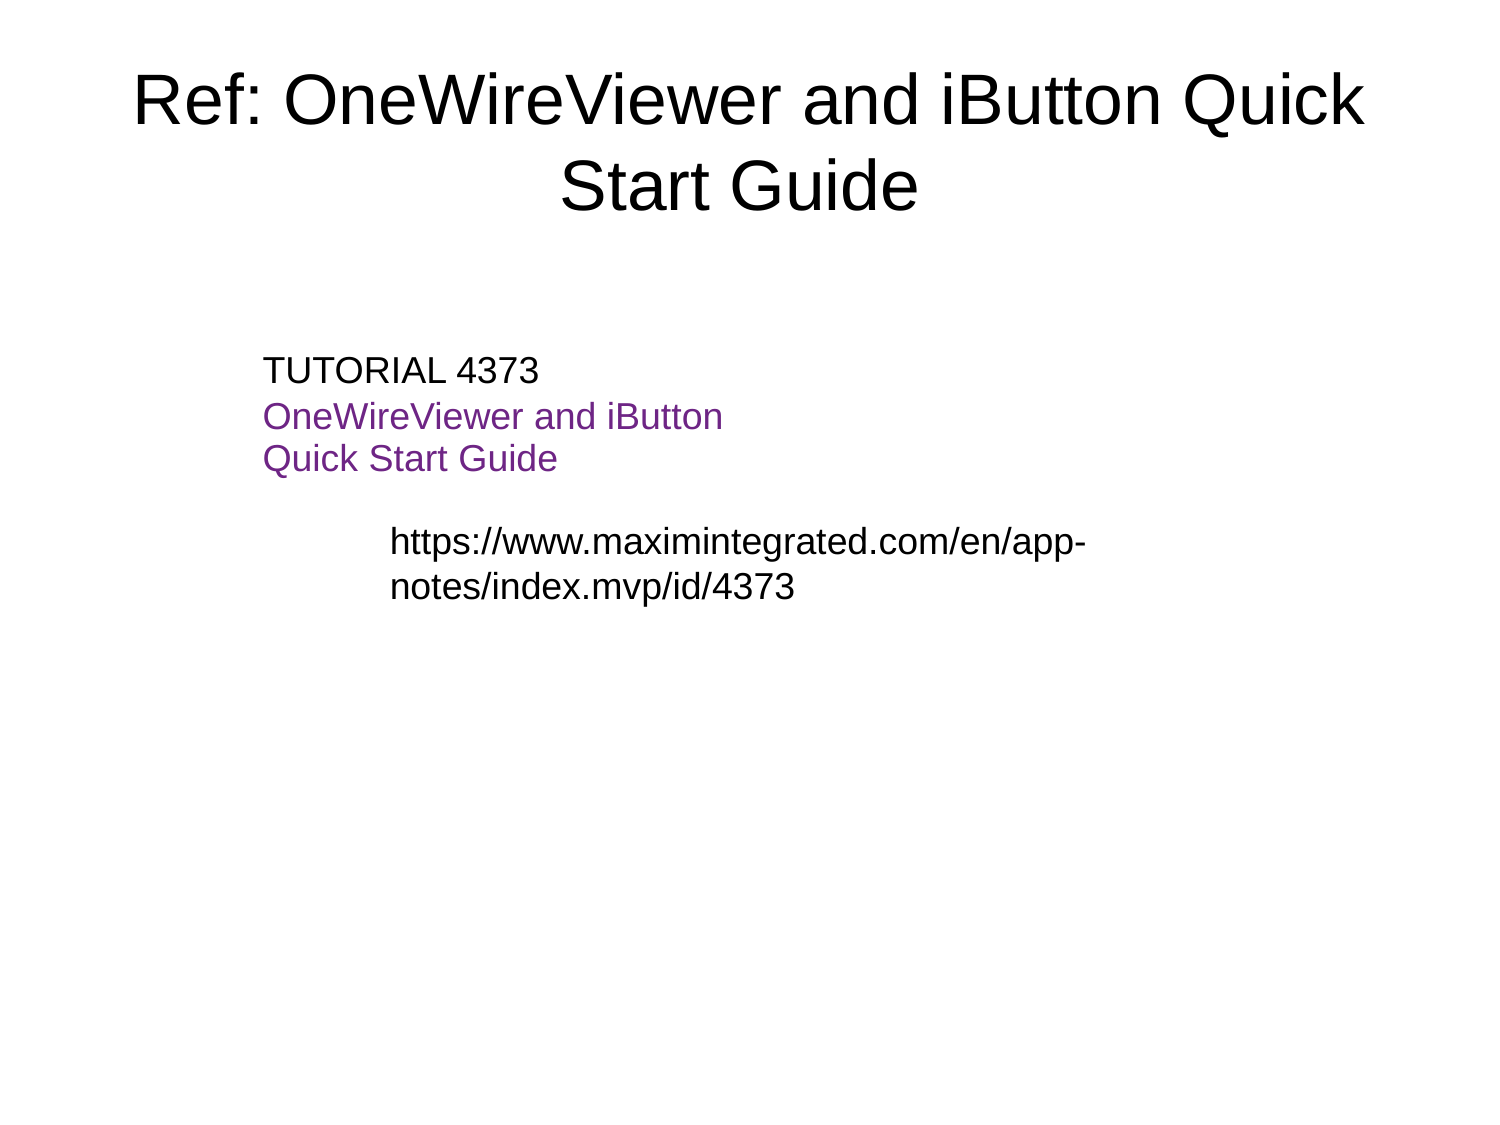

# Ref: OneWireViewer and iButton Quick Start Guide
|  |  |
| --- | --- |
| TUTORIAL 4373 |  |
| OneWireViewer and iButton Quick Start Guide |  |
https://www.maximintegrated.com/en/app-notes/index.mvp/id/4373